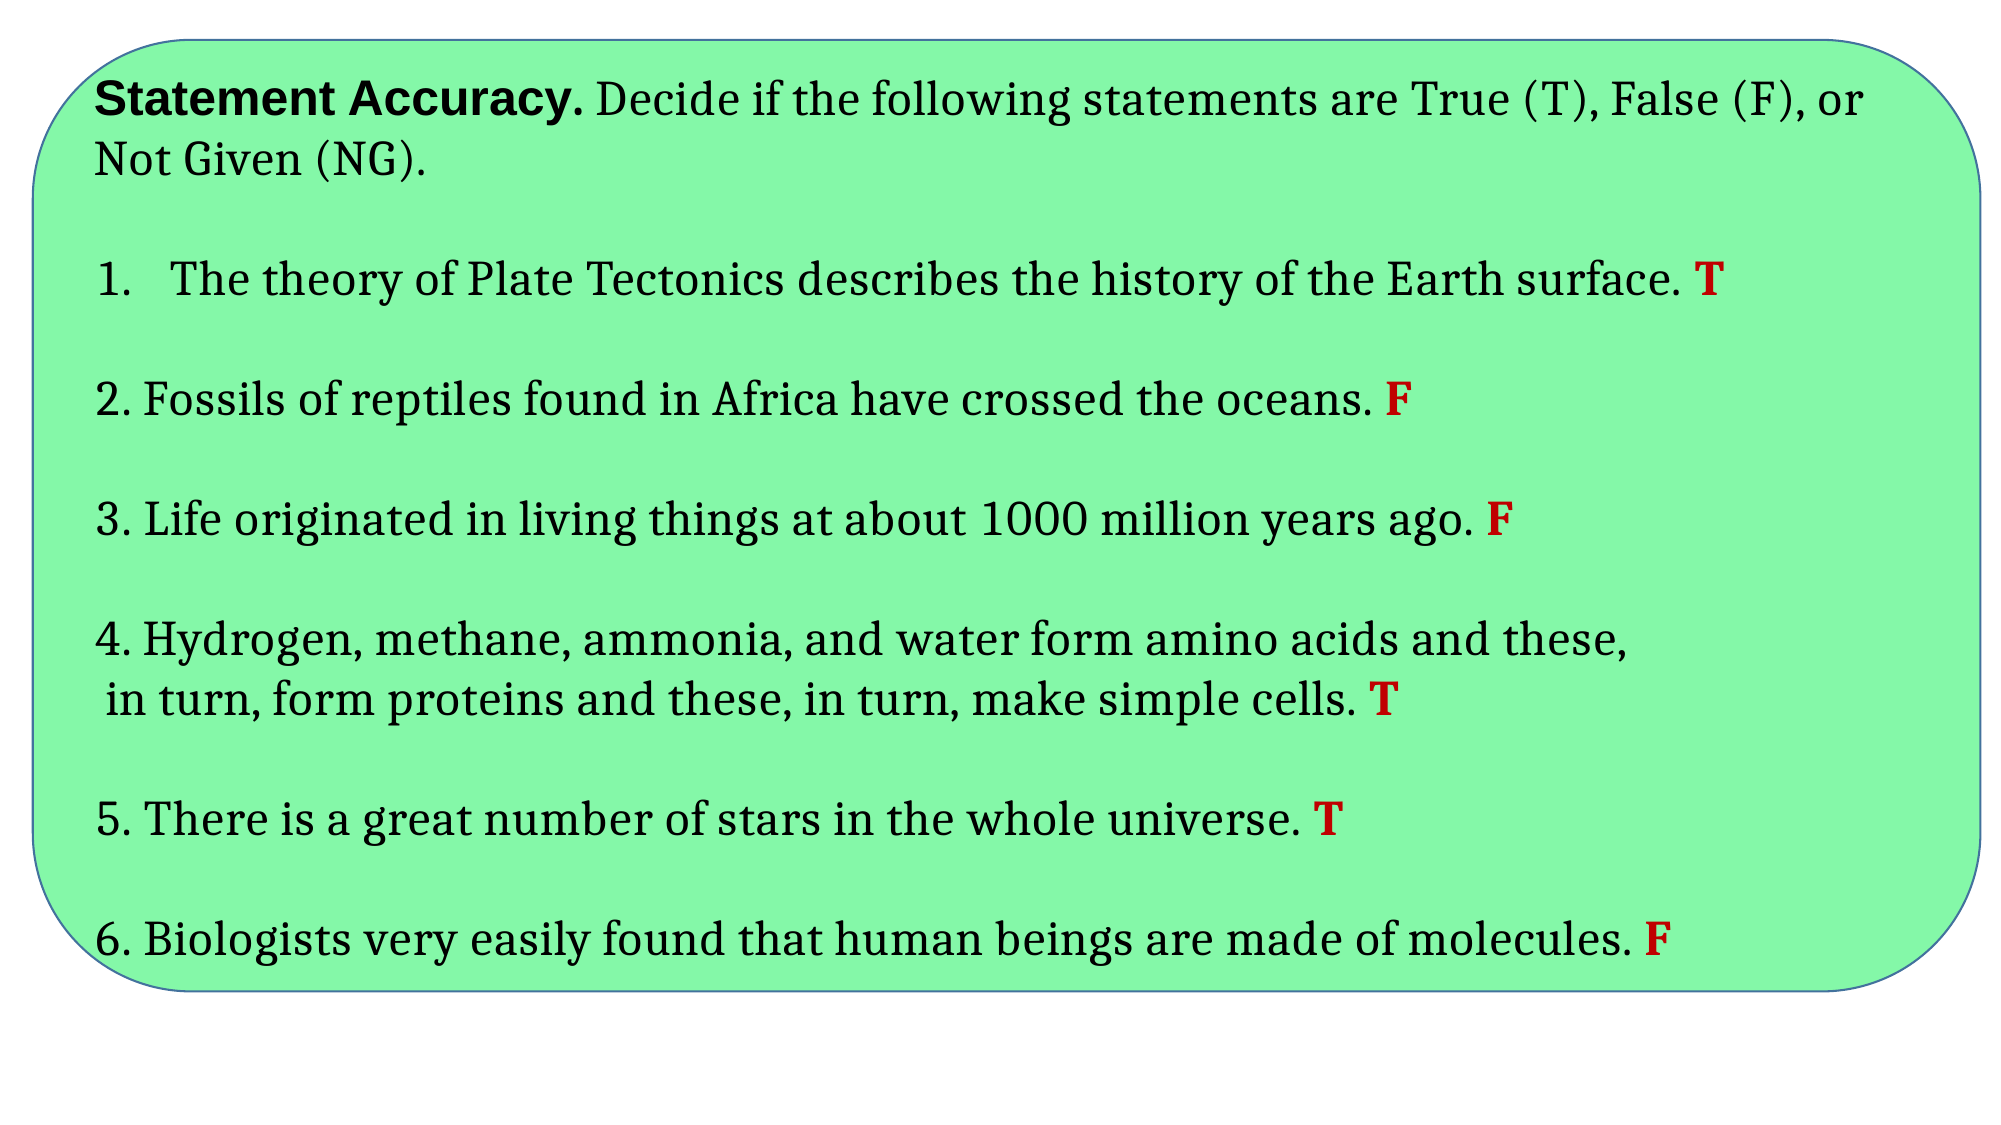

Statement Accuracy. Decide if the following statements are True (T), False (F), or Not Given (NG).

The theory of Plate Tectonics describes the history of the Earth surface. T

2. Fossils of reptiles found in Africa have crossed the oceans. F

3. Life originated in living things at about 1000 million years ago. F

4. Hydrogen, methane, ammonia, and water form amino acids and these,
 in turn, form proteins and these, in turn, make simple cells. T

5. There is a great number of stars in the whole universe. T

6. Biologists very easily found that human beings are made of molecules. F